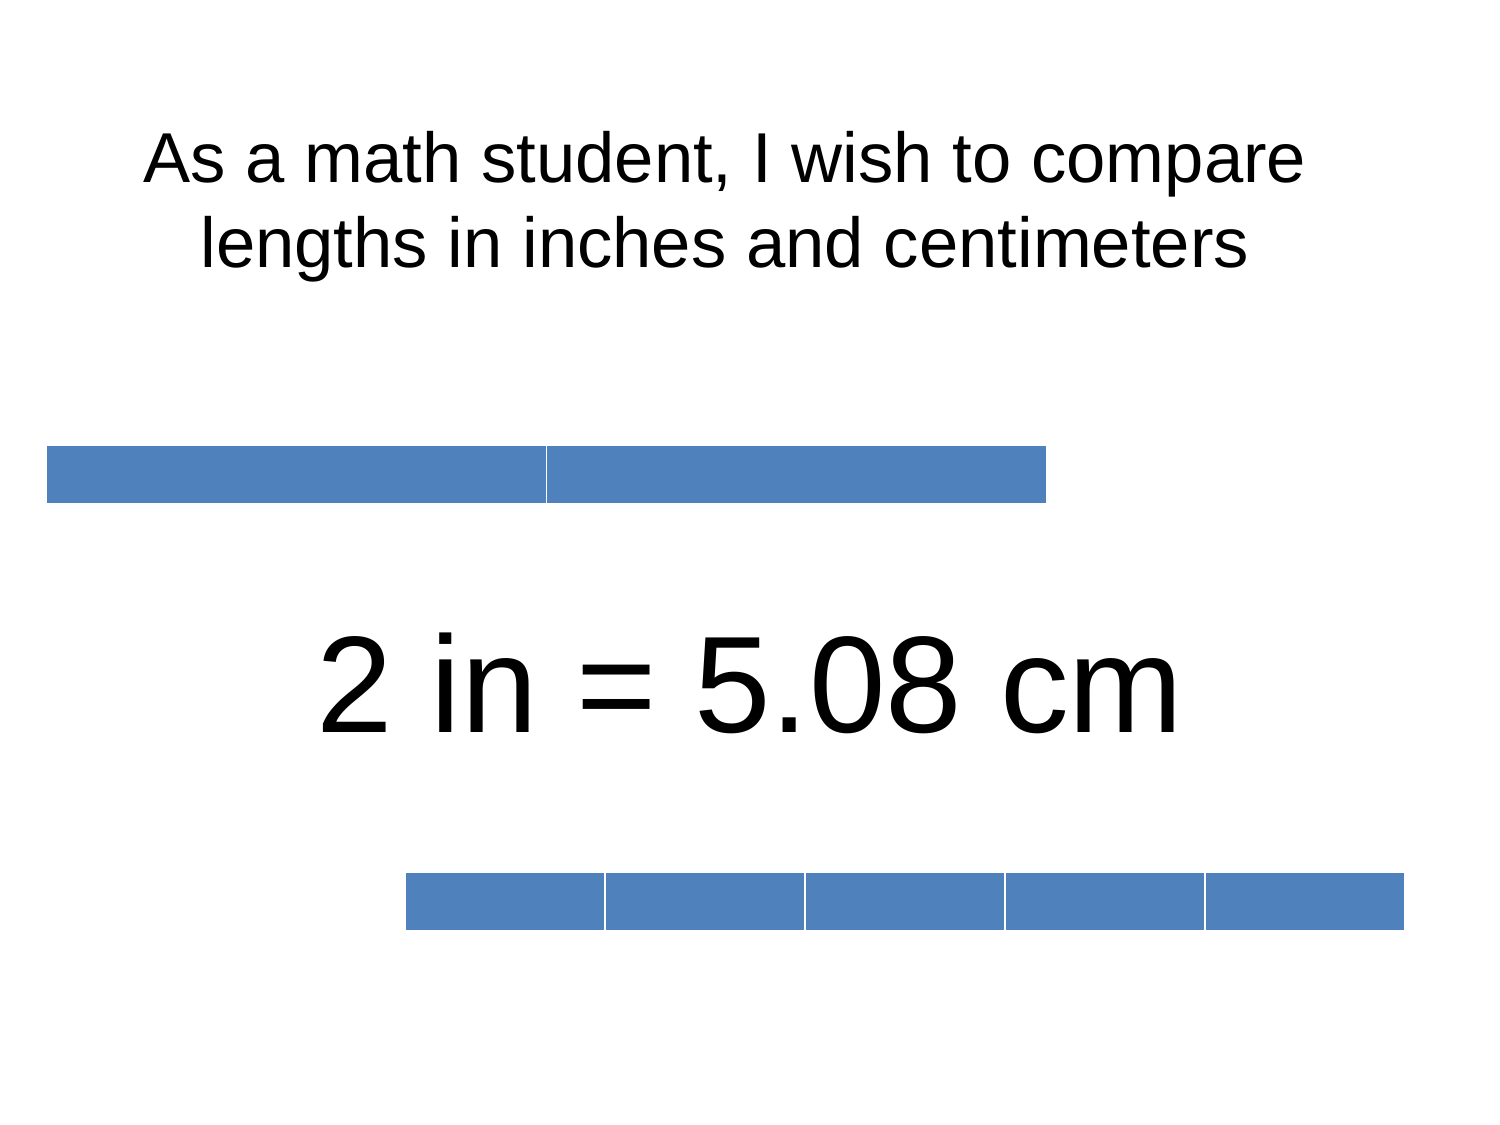

# As a math student, I wish to compare lengths in inches and centimeters
|  |  |
| --- | --- |
2 in = 5.08 cm
|  |  |  |  |  |
| --- | --- | --- | --- | --- |